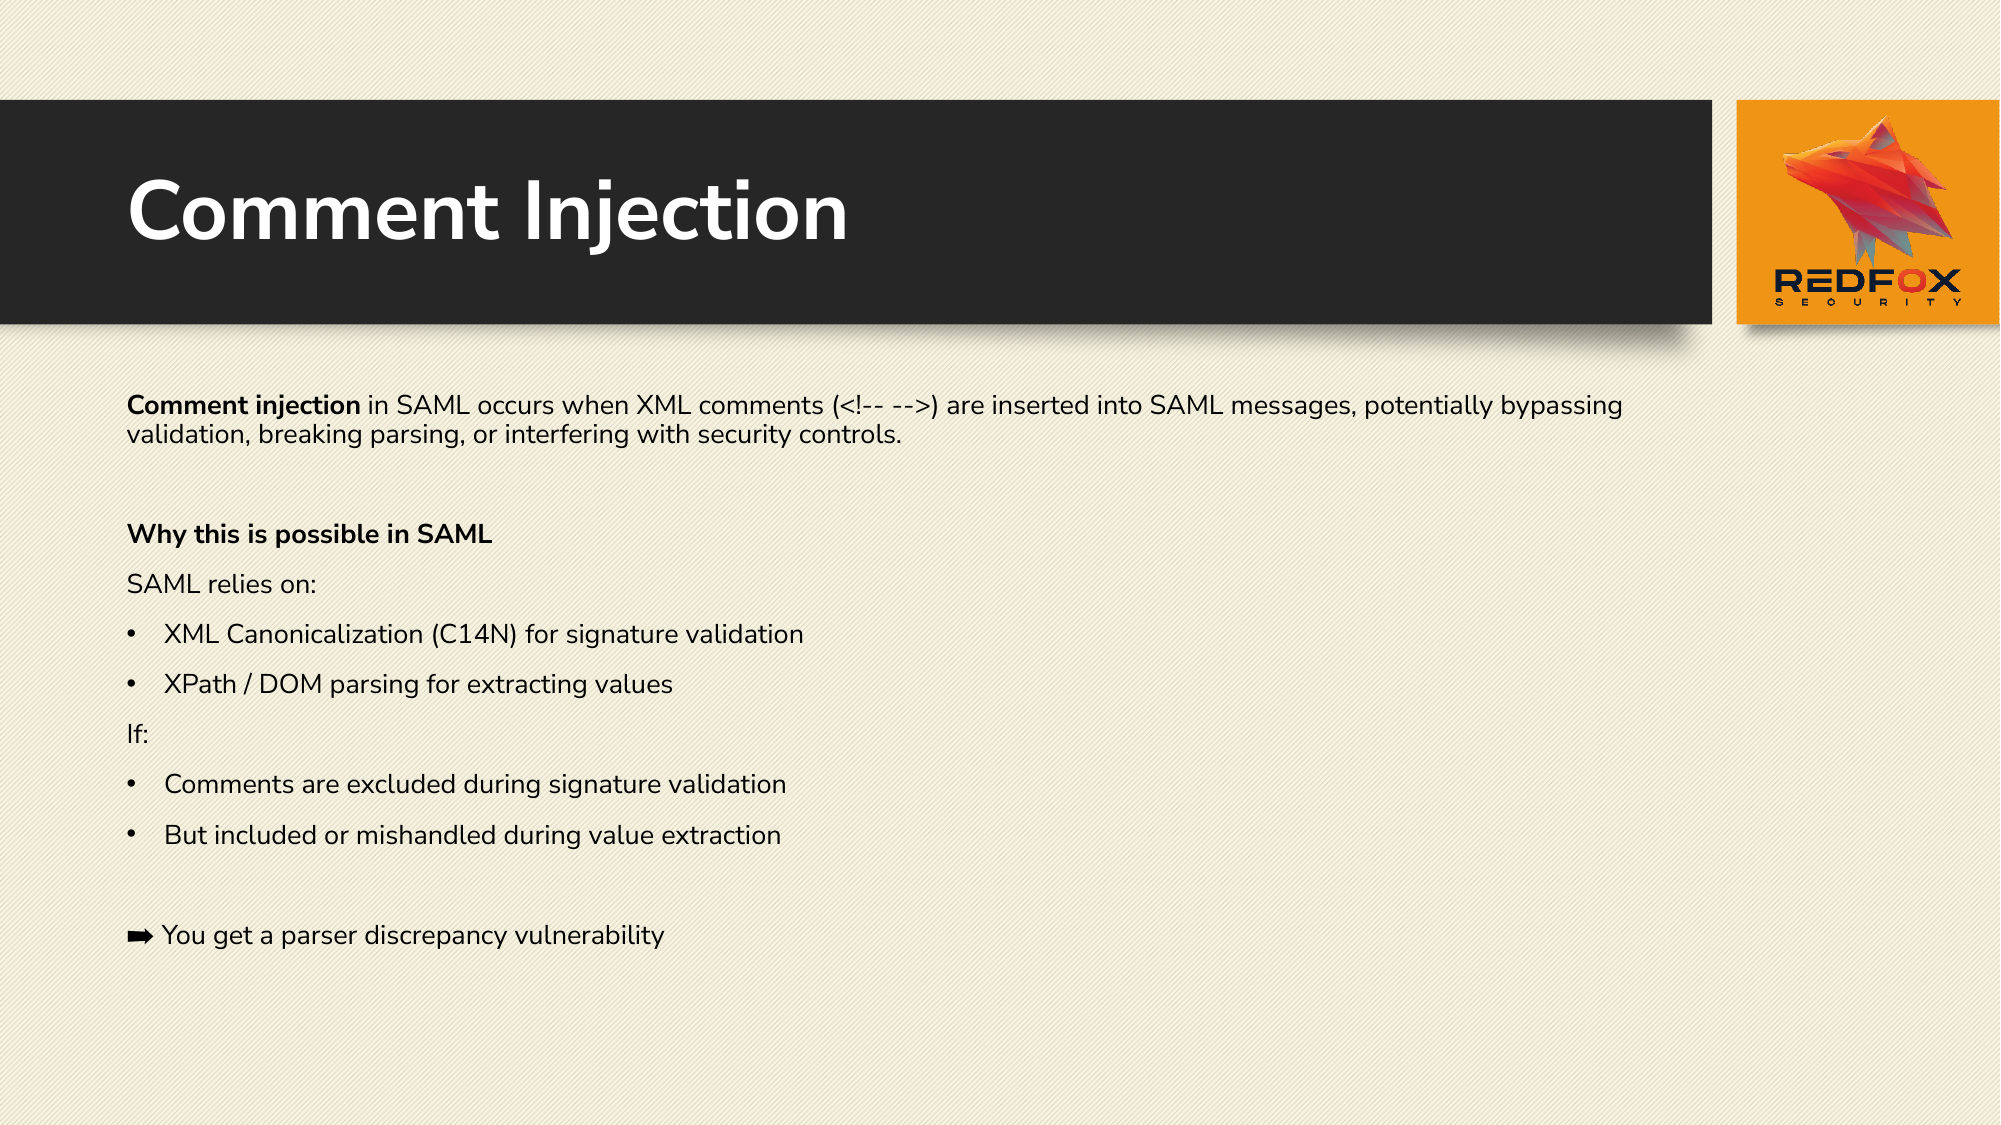

# Comment Injection
Comment injection in SAML occurs when XML comments (<!-- -->) are inserted into SAML messages, potentially bypassing validation, breaking parsing, or interfering with security controls.

Why this is possible in SAML
SAML relies on:
XML Canonicalization (C14N) for signature validation
XPath / DOM parsing for extracting values
If:
Comments are excluded during signature validation
But included or mishandled during value extraction

➡️ You get a parser discrepancy vulnerability